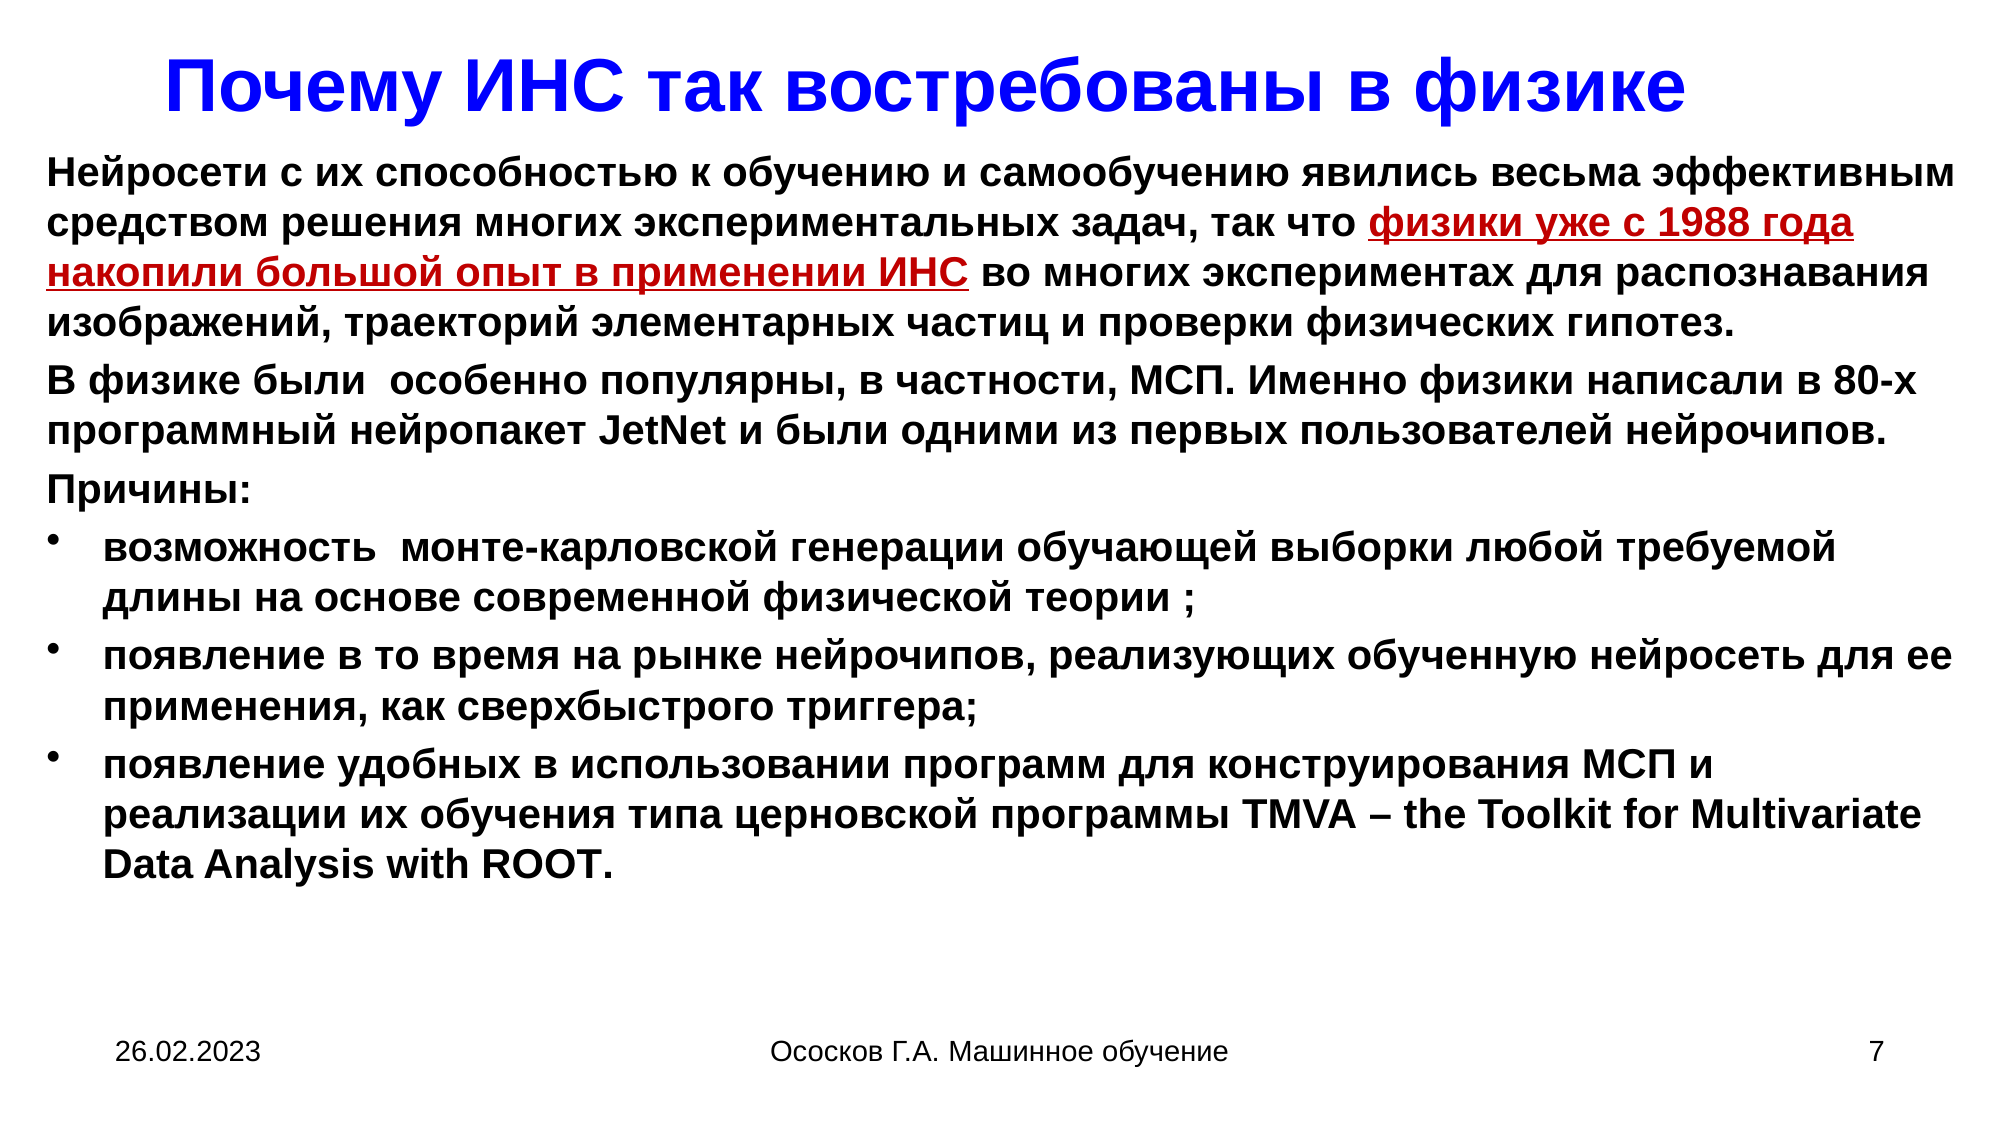

# Почему ИНС так востребованы в физике
Нейросети с их способностью к обучению и самообучению явились весьма эффективным средством решения многих экспериментальных задач, так что физики уже с 1988 года накопили большой опыт в применении ИНС во многих экспериментах для распознавания изображений, траекторий элементарных частиц и проверки физических гипотез.
В физике были  особенно популярны, в частности, МСП. Именно физики написали в 80-х программный нейропакет JetNet и были одними из первых пользователей нейрочипов.
Причины:
возможность  монте-карловской генерации обучающей выборки любой требуемой длины на основе современной физической теории ;
появление в то время на рынке нейрочипов, реализующих обученную нейросеть для ее применения, как сверхбыстрого триггера;
появление удобных в использовании программ для конструирования МСП и реализации их обучения типа церновской программы TMVA – the Toolkit for Multivariate Data Analysis with ROOT.

26.02.2023
Ососков Г.А. Машинное обучение
7